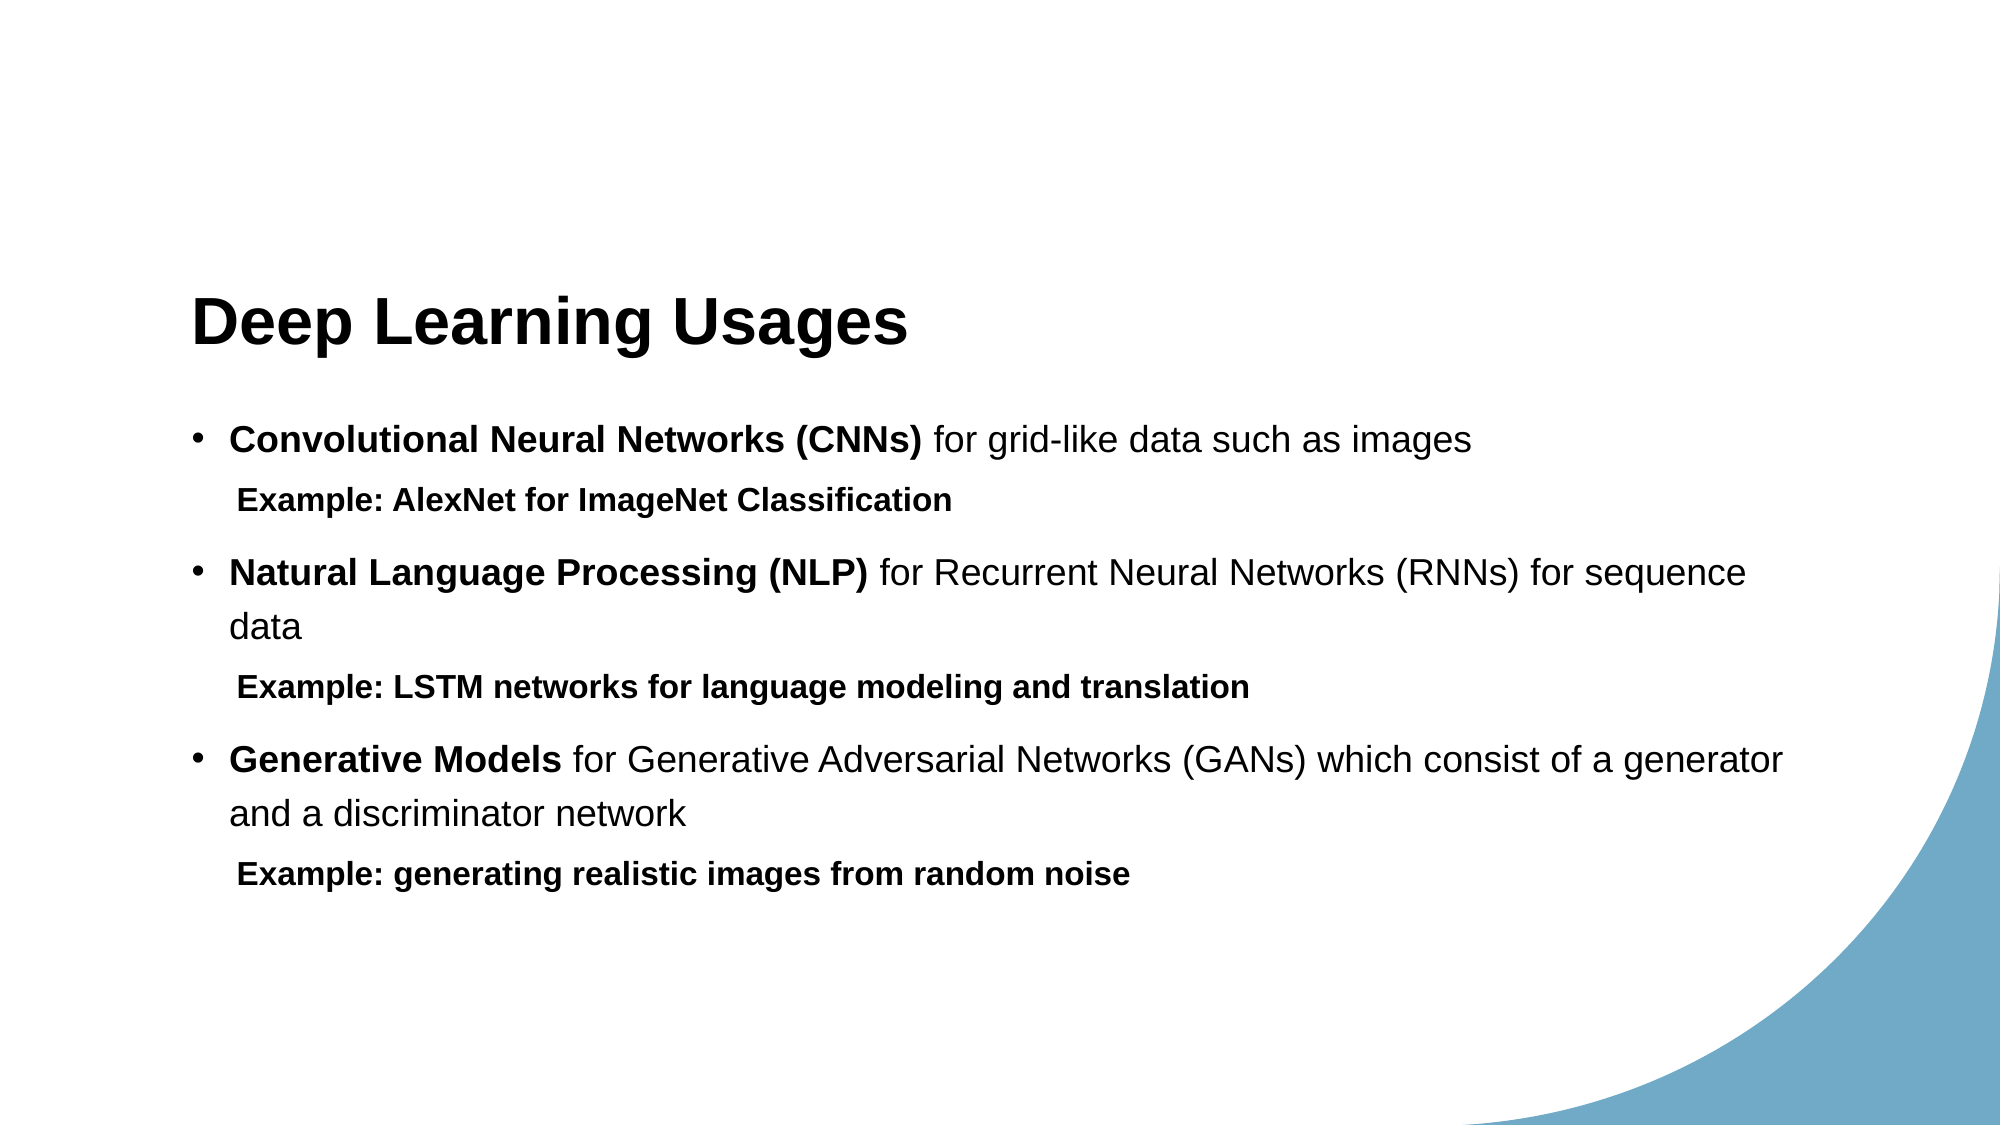

# Deep Learning Usages
Convolutional Neural Networks (CNNs) for grid-like data such as images
Example: AlexNet for ImageNet Classification
Natural Language Processing (NLP) for Recurrent Neural Networks (RNNs) for sequence data
Example: LSTM networks for language modeling and translation
Generative Models for Generative Adversarial Networks (GANs) which consist of a generator and a discriminator network
Example: generating realistic images from random noise